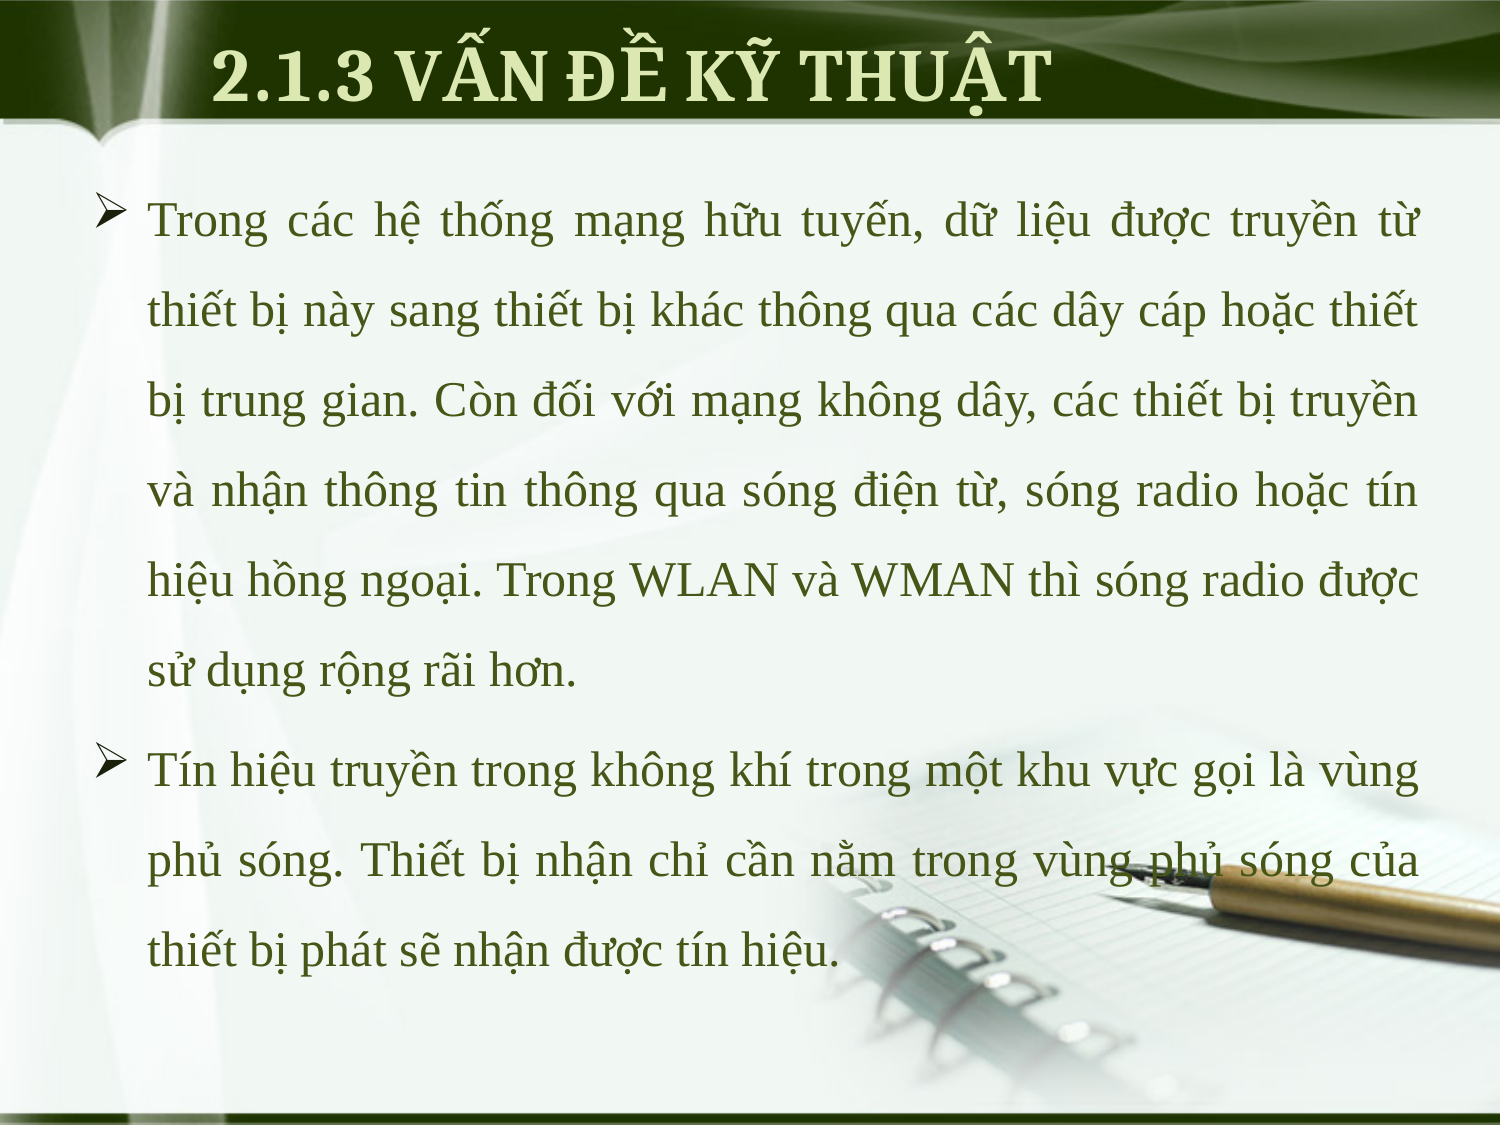

# 2.1.3 VẤN ĐỀ KỸ THUẬT
Trong các hệ thống mạng hữu tuyến, dữ liệu được truyền từ thiết bị này sang thiết bị khác thông qua các dây cáp hoặc thiết bị trung gian. Còn đối với mạng không dây, các thiết bị truyền và nhận thông tin thông qua sóng điện từ, sóng radio hoặc tín hiệu hồng ngoại. Trong WLAN và WMAN thì sóng radio được sử dụng rộng rãi hơn.
Tín hiệu truyền trong không khí trong một khu vực gọi là vùng phủ sóng. Thiết bị nhận chỉ cần nằm trong vùng phủ sóng của thiết bị phát sẽ nhận được tín hiệu.